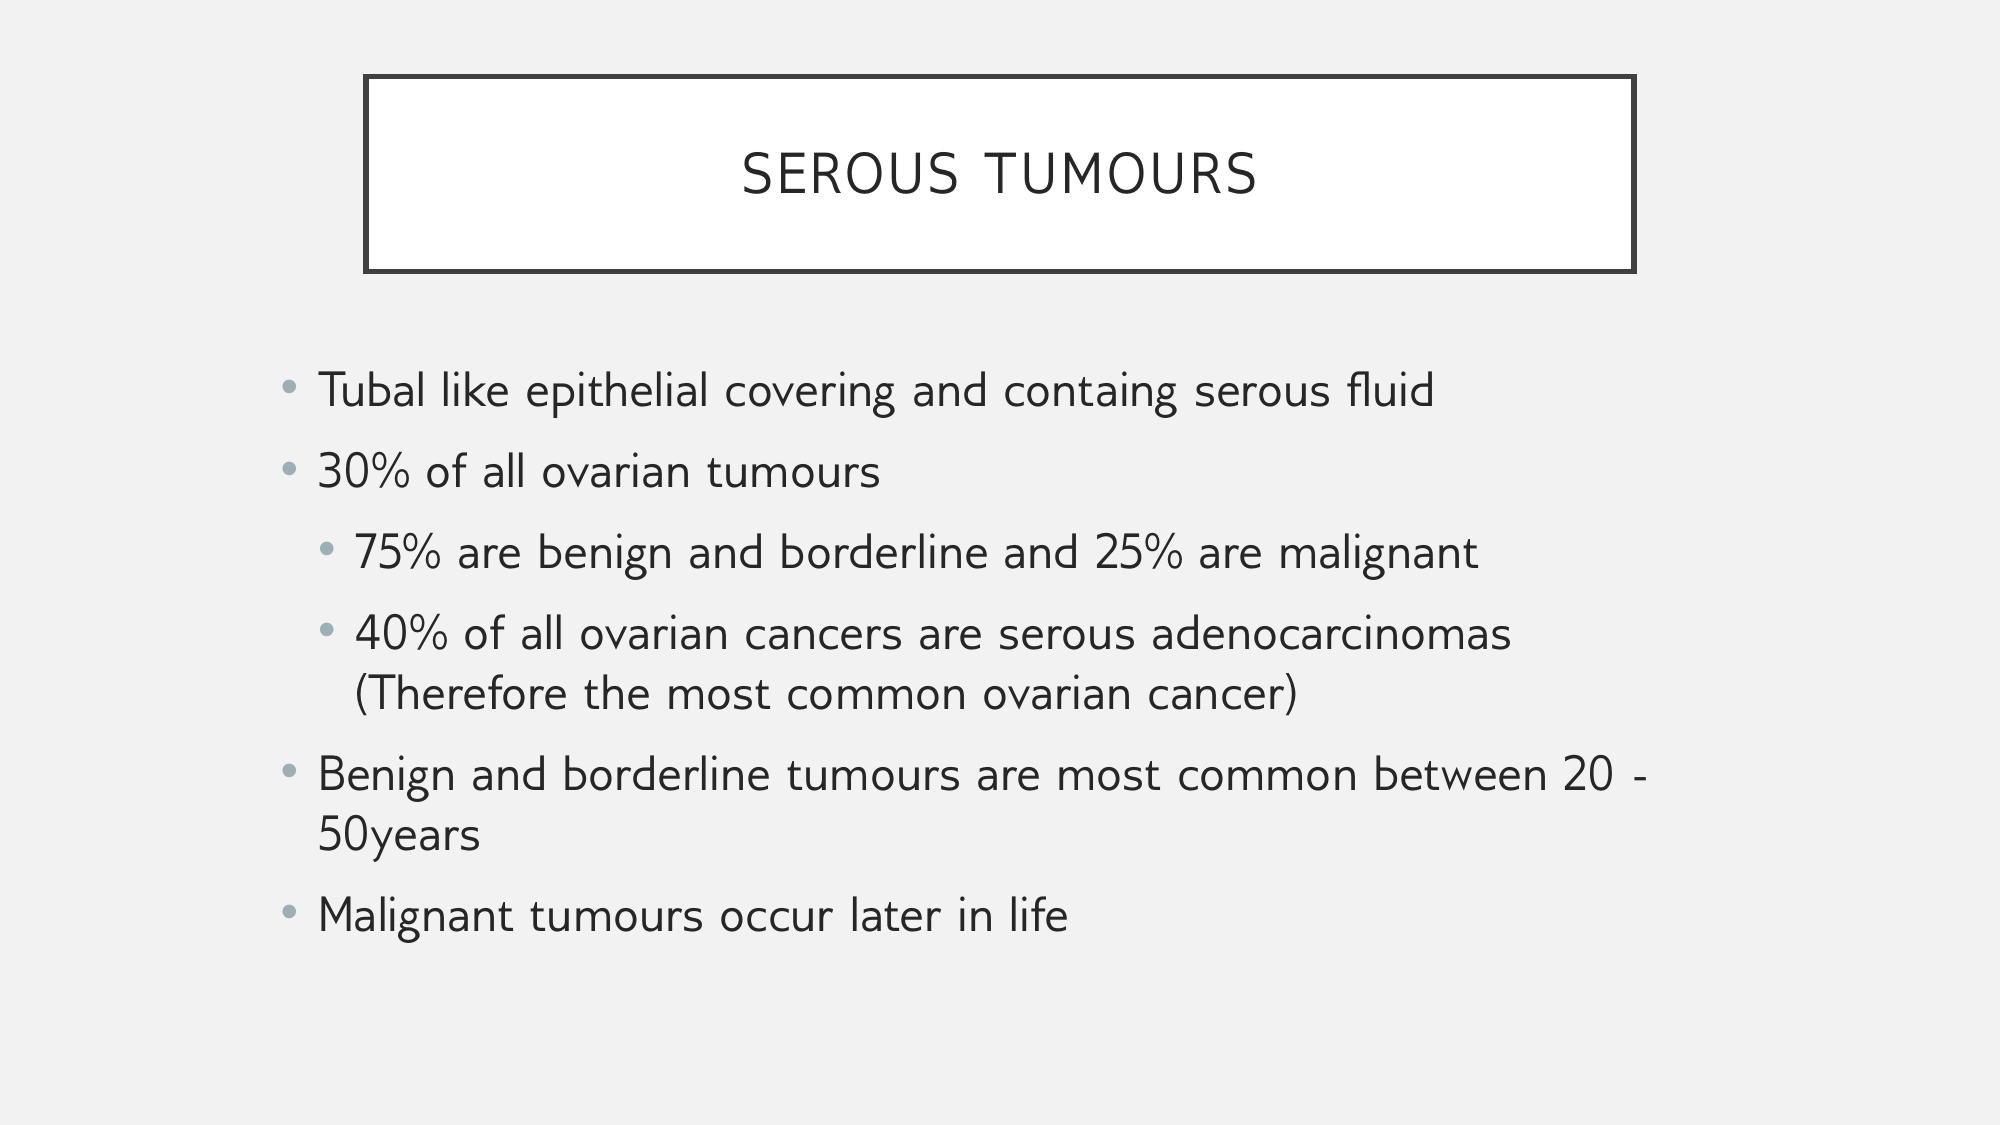

# Serous tumours
Tubal like epithelial covering and containg serous fluid
30% of all ovarian tumours
75% are benign and borderline and 25% are malignant
40% of all ovarian cancers are serous adenocarcinomas (Therefore the most common ovarian cancer)
Benign and borderline tumours are most common between 20 -50years
Malignant tumours occur later in life